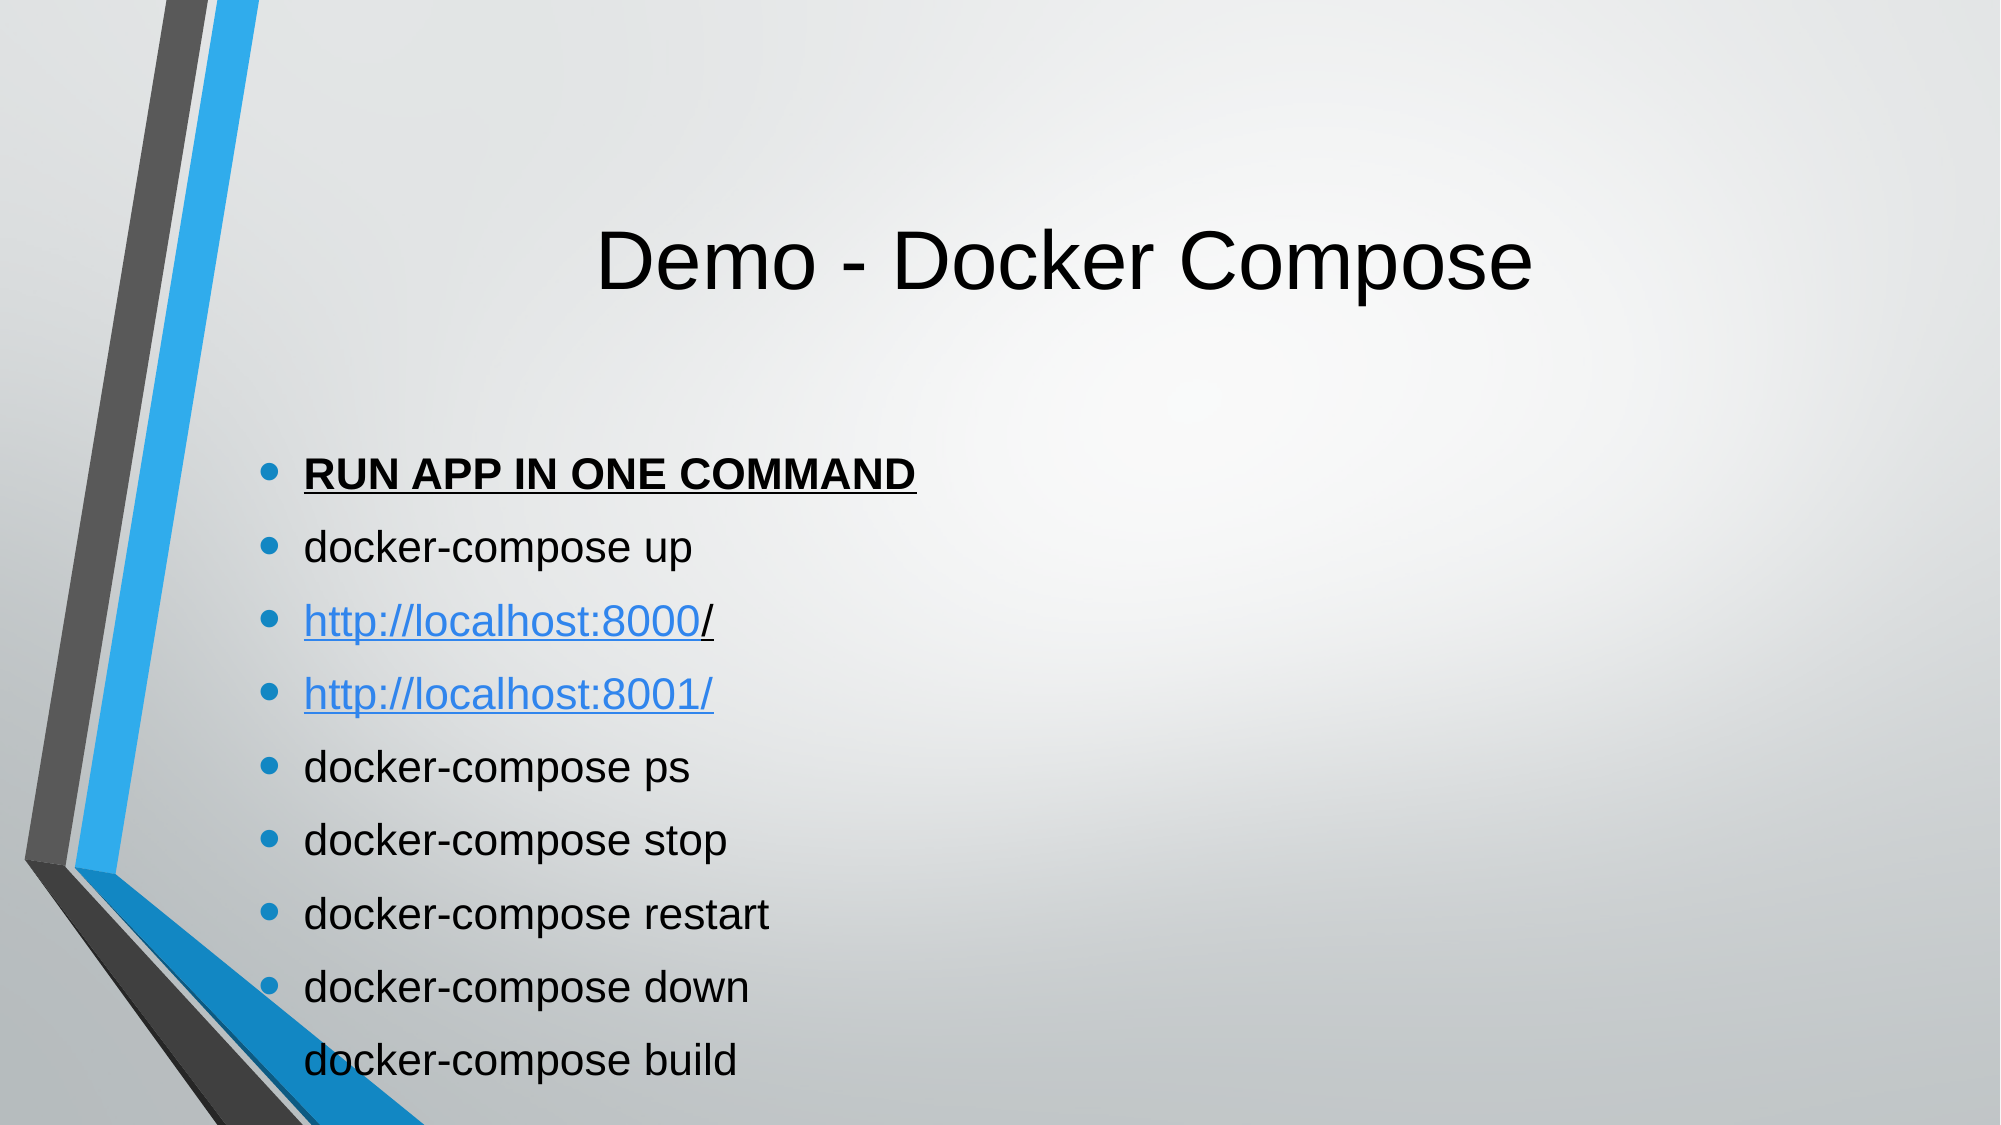

# Demo - Docker Compose
RUN APP IN ONE COMMAND
docker-compose up
http://localhost:8000/
http://localhost:8001/
docker-compose ps
docker-compose stop
docker-compose restart
docker-compose down
docker-compose build